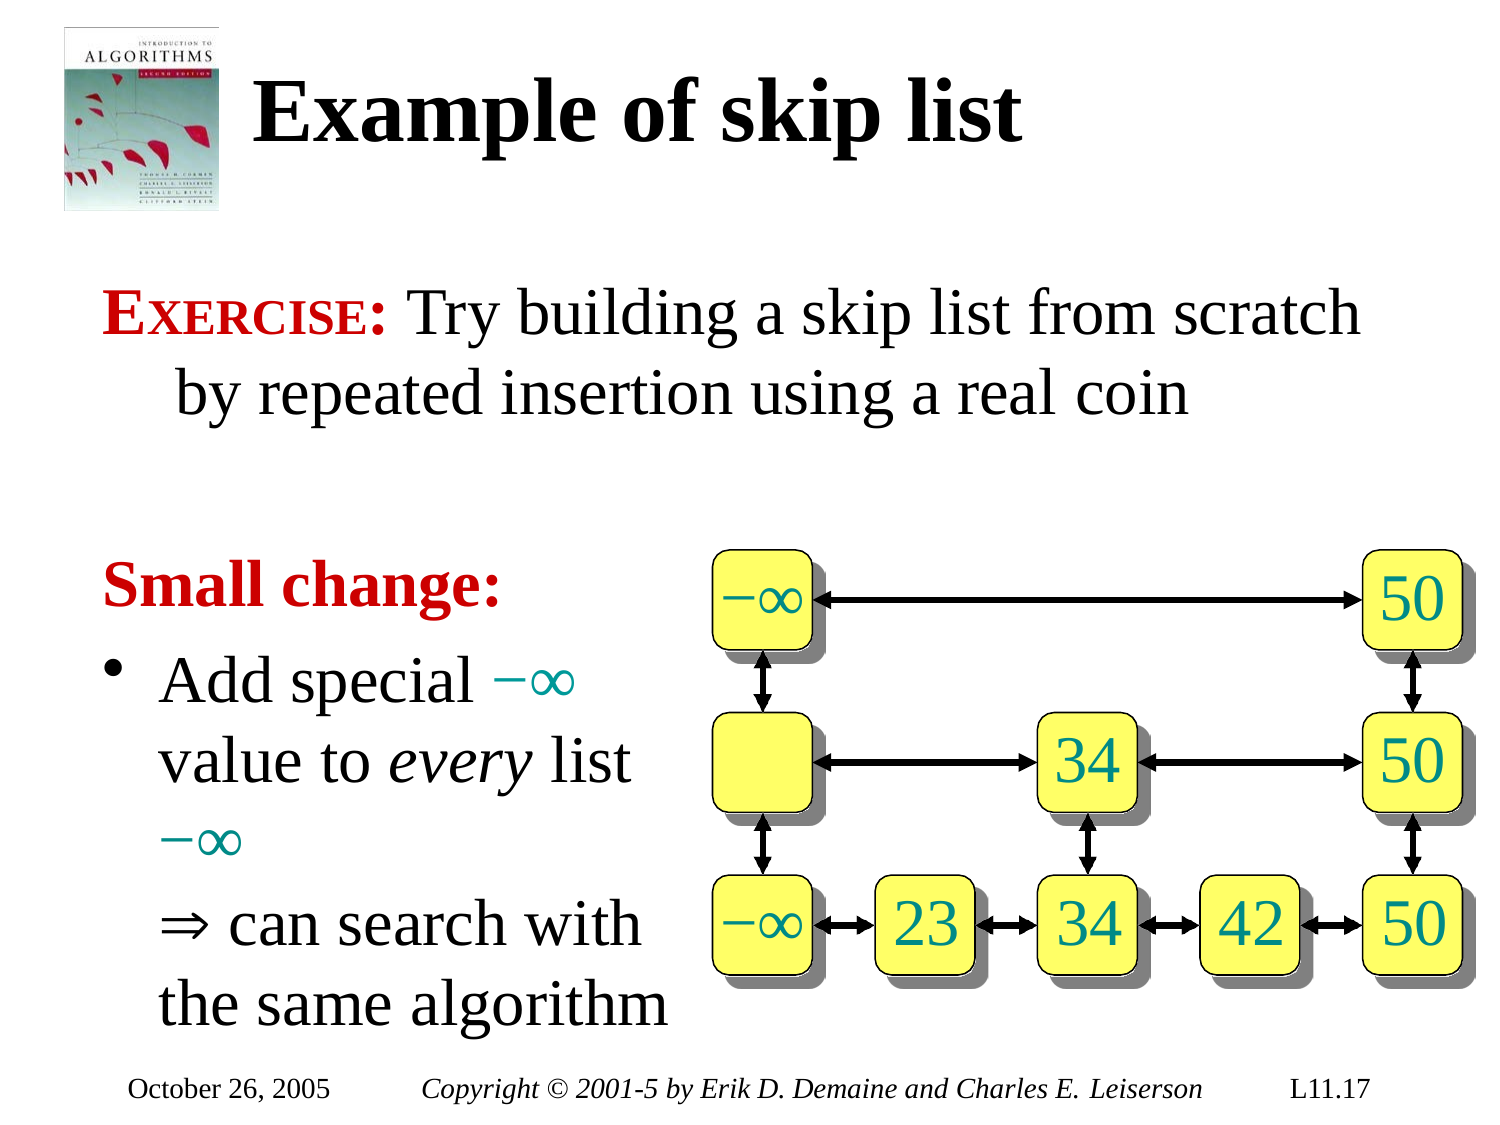

# Example of skip list
EXERCISE: Try building a skip list from scratch  by repeated insertion using a real coin
Small change:
Add special −∞
value to every list	−∞
⇒ can search with  the same algorithm

−∞
50

34
50

−∞	23	34	42	50
October 26, 2005
Copyright © 2001-5 by Erik D. Demaine and Charles E. Leiserson
L11.17